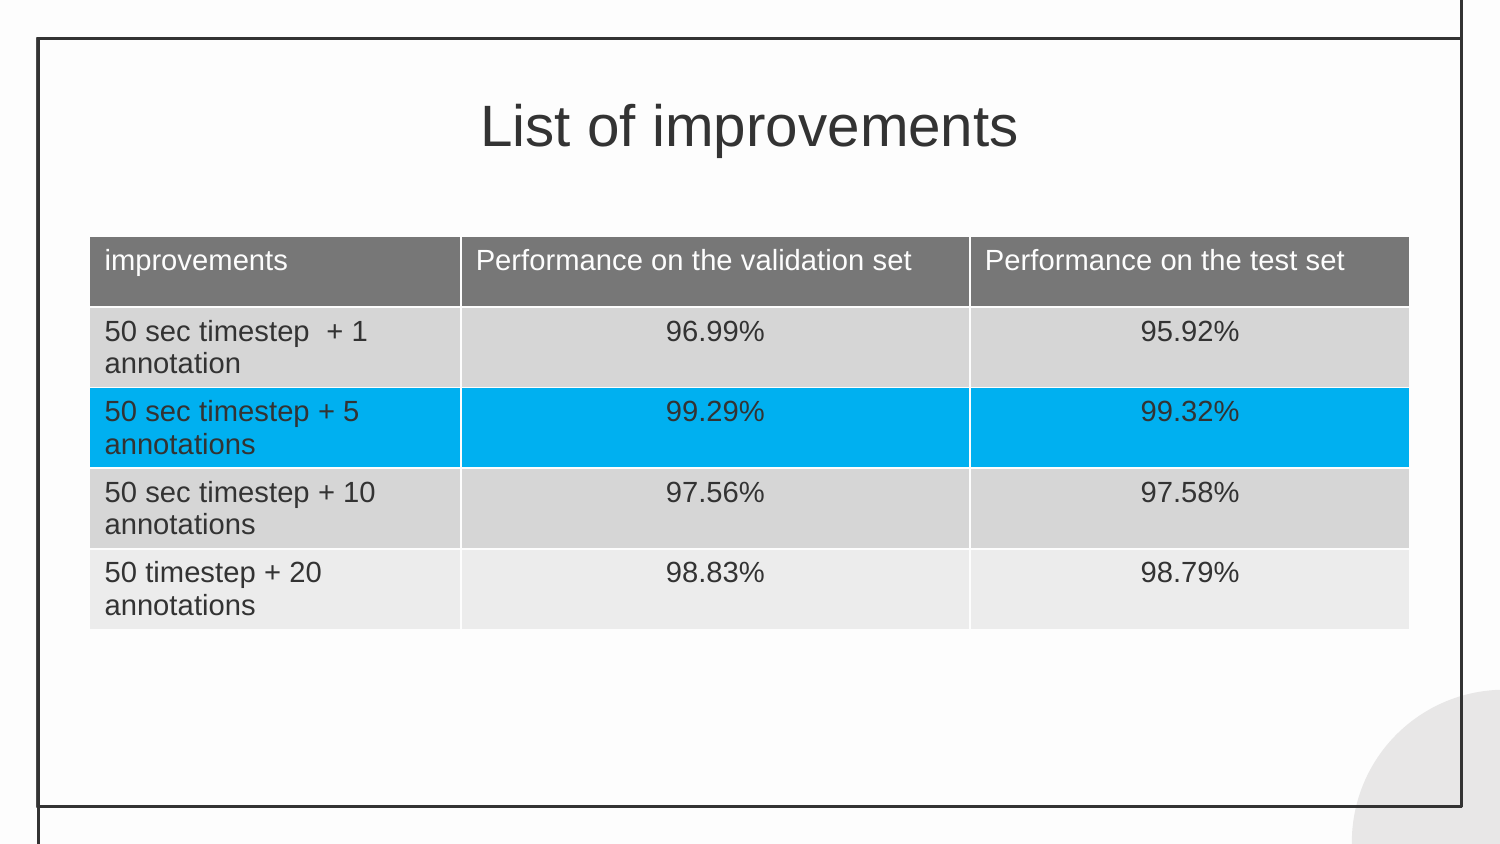

# List of improvements
| improvements | Performance on the validation set | Performance on the test set |
| --- | --- | --- |
| 50 sec timestep + 1 annotation | 96.99% | 95.92% |
| 50 sec timestep + 5 annotations | 99.29% | 99.32% |
| 50 sec timestep + 10 annotations | 97.56% | 97.58% |
| 50 timestep + 20 annotations | 98.83% | 98.79% |